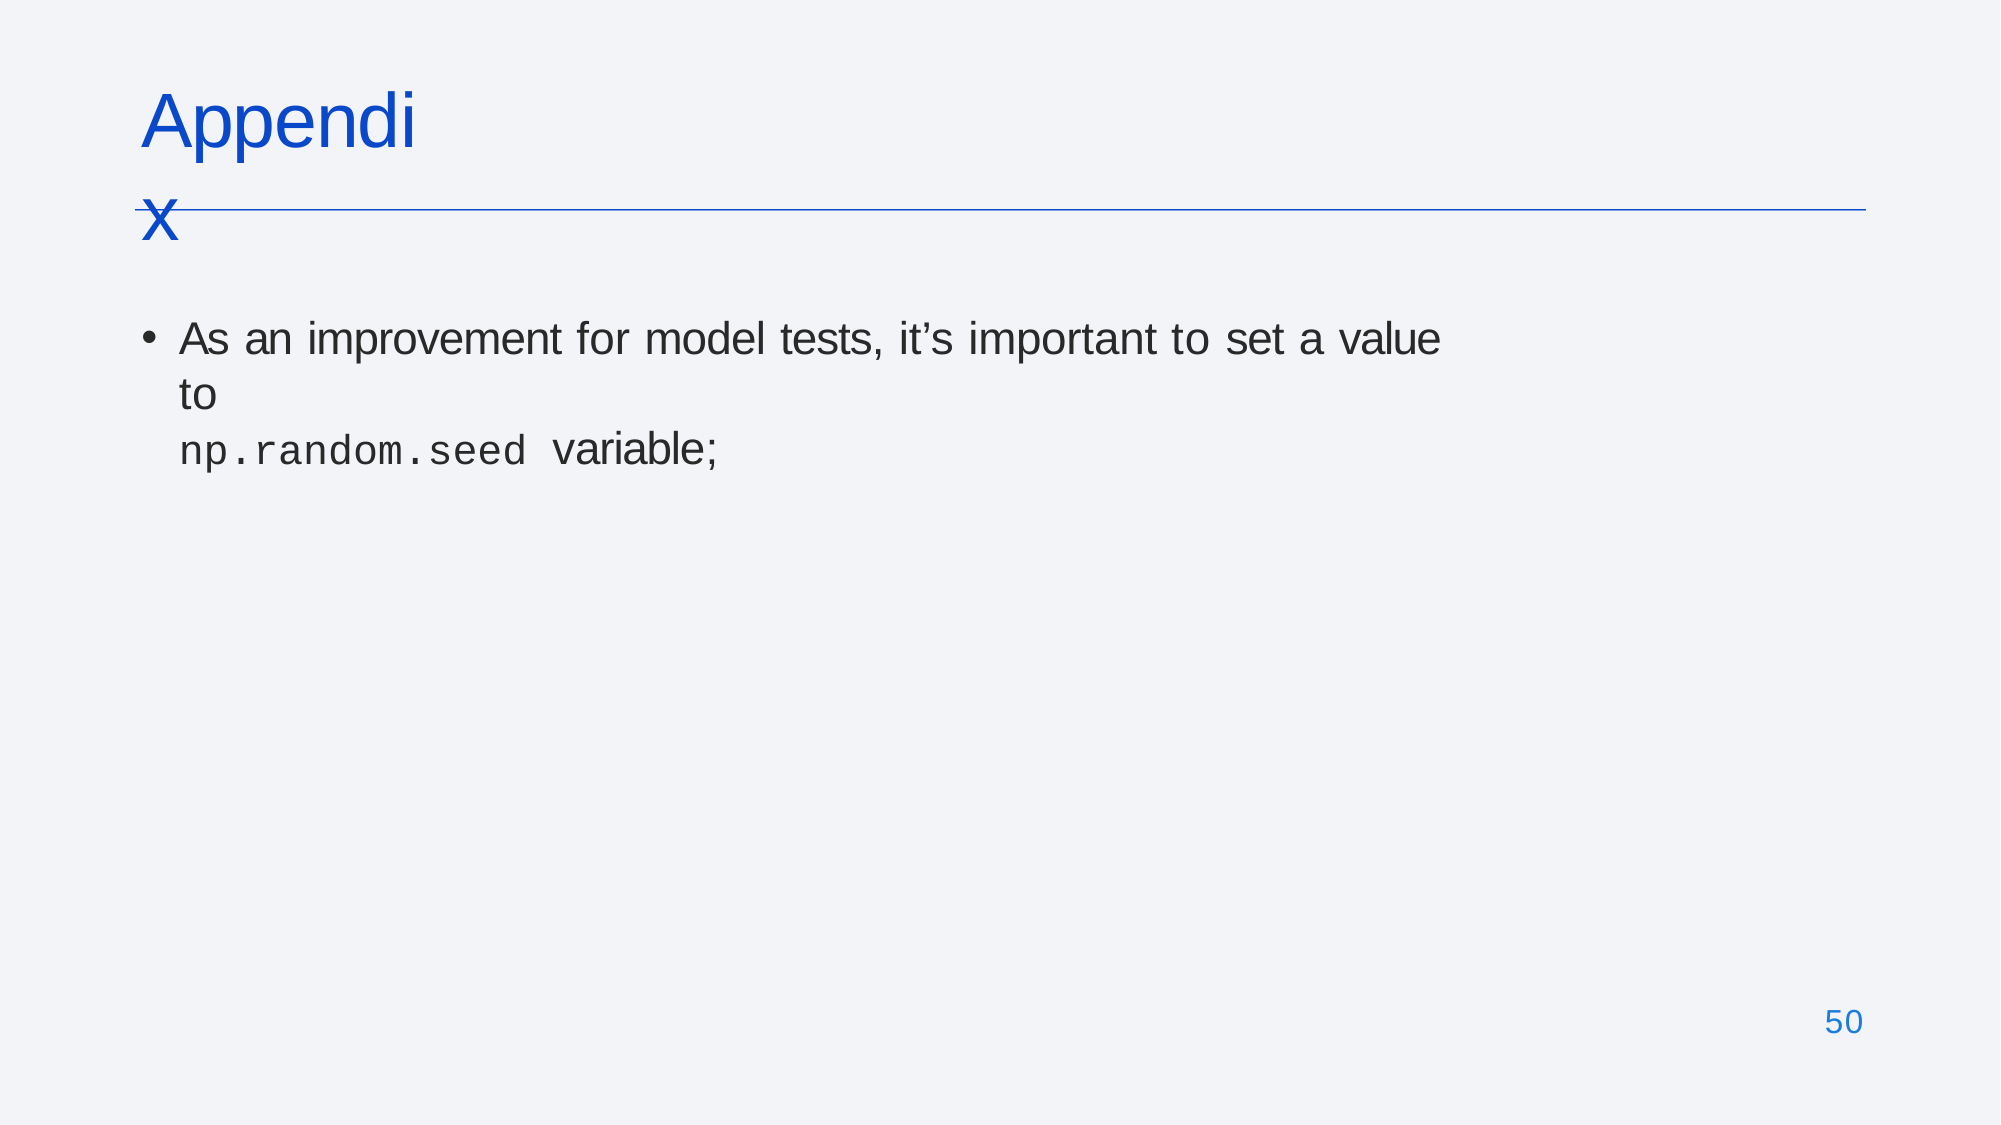

# Appendix
As an improvement for model tests, it’s important to set a value to
np.random.seed variable;
50